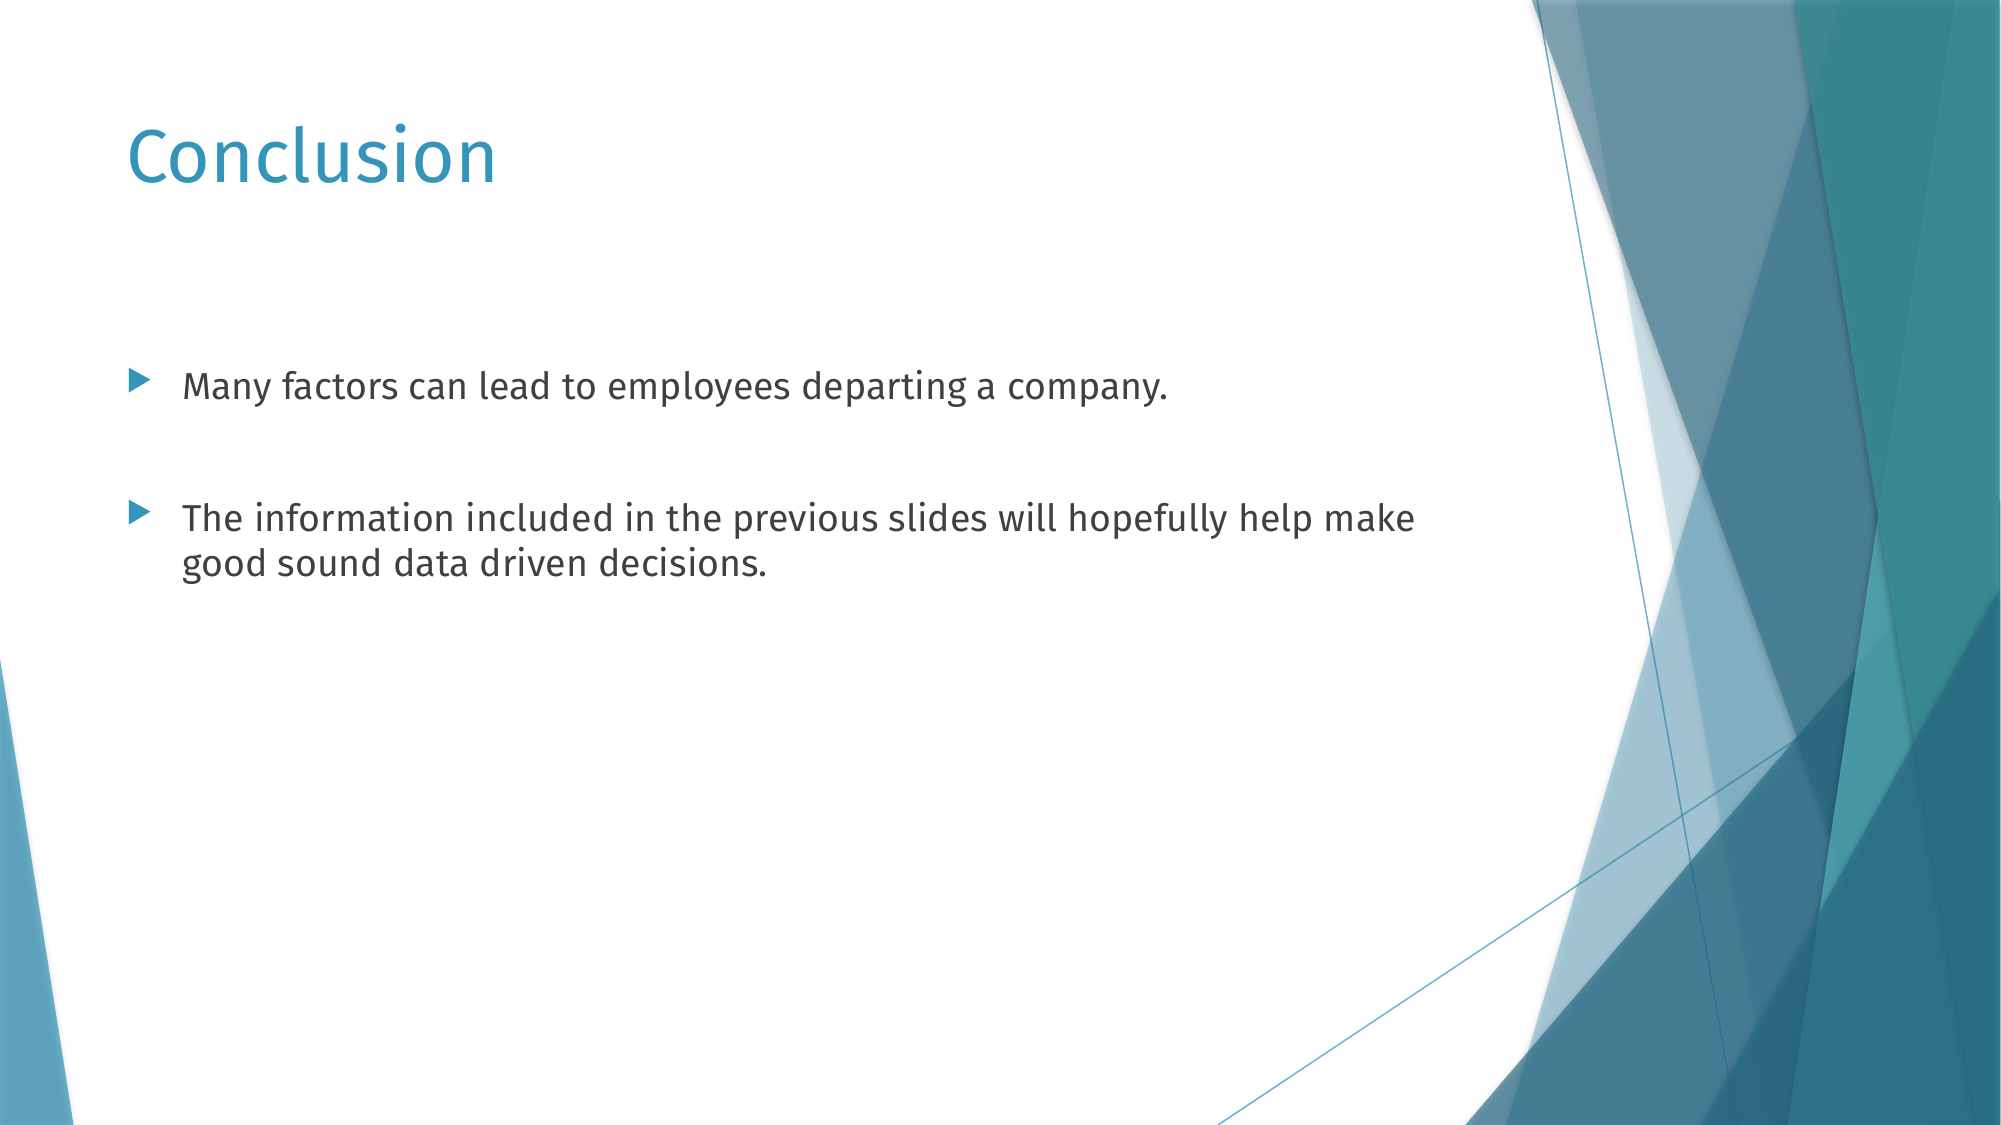

# Conclusion
Many factors can lead to employees departing a company.

The information included in the previous slides will hopefully help make good sound data driven decisions.